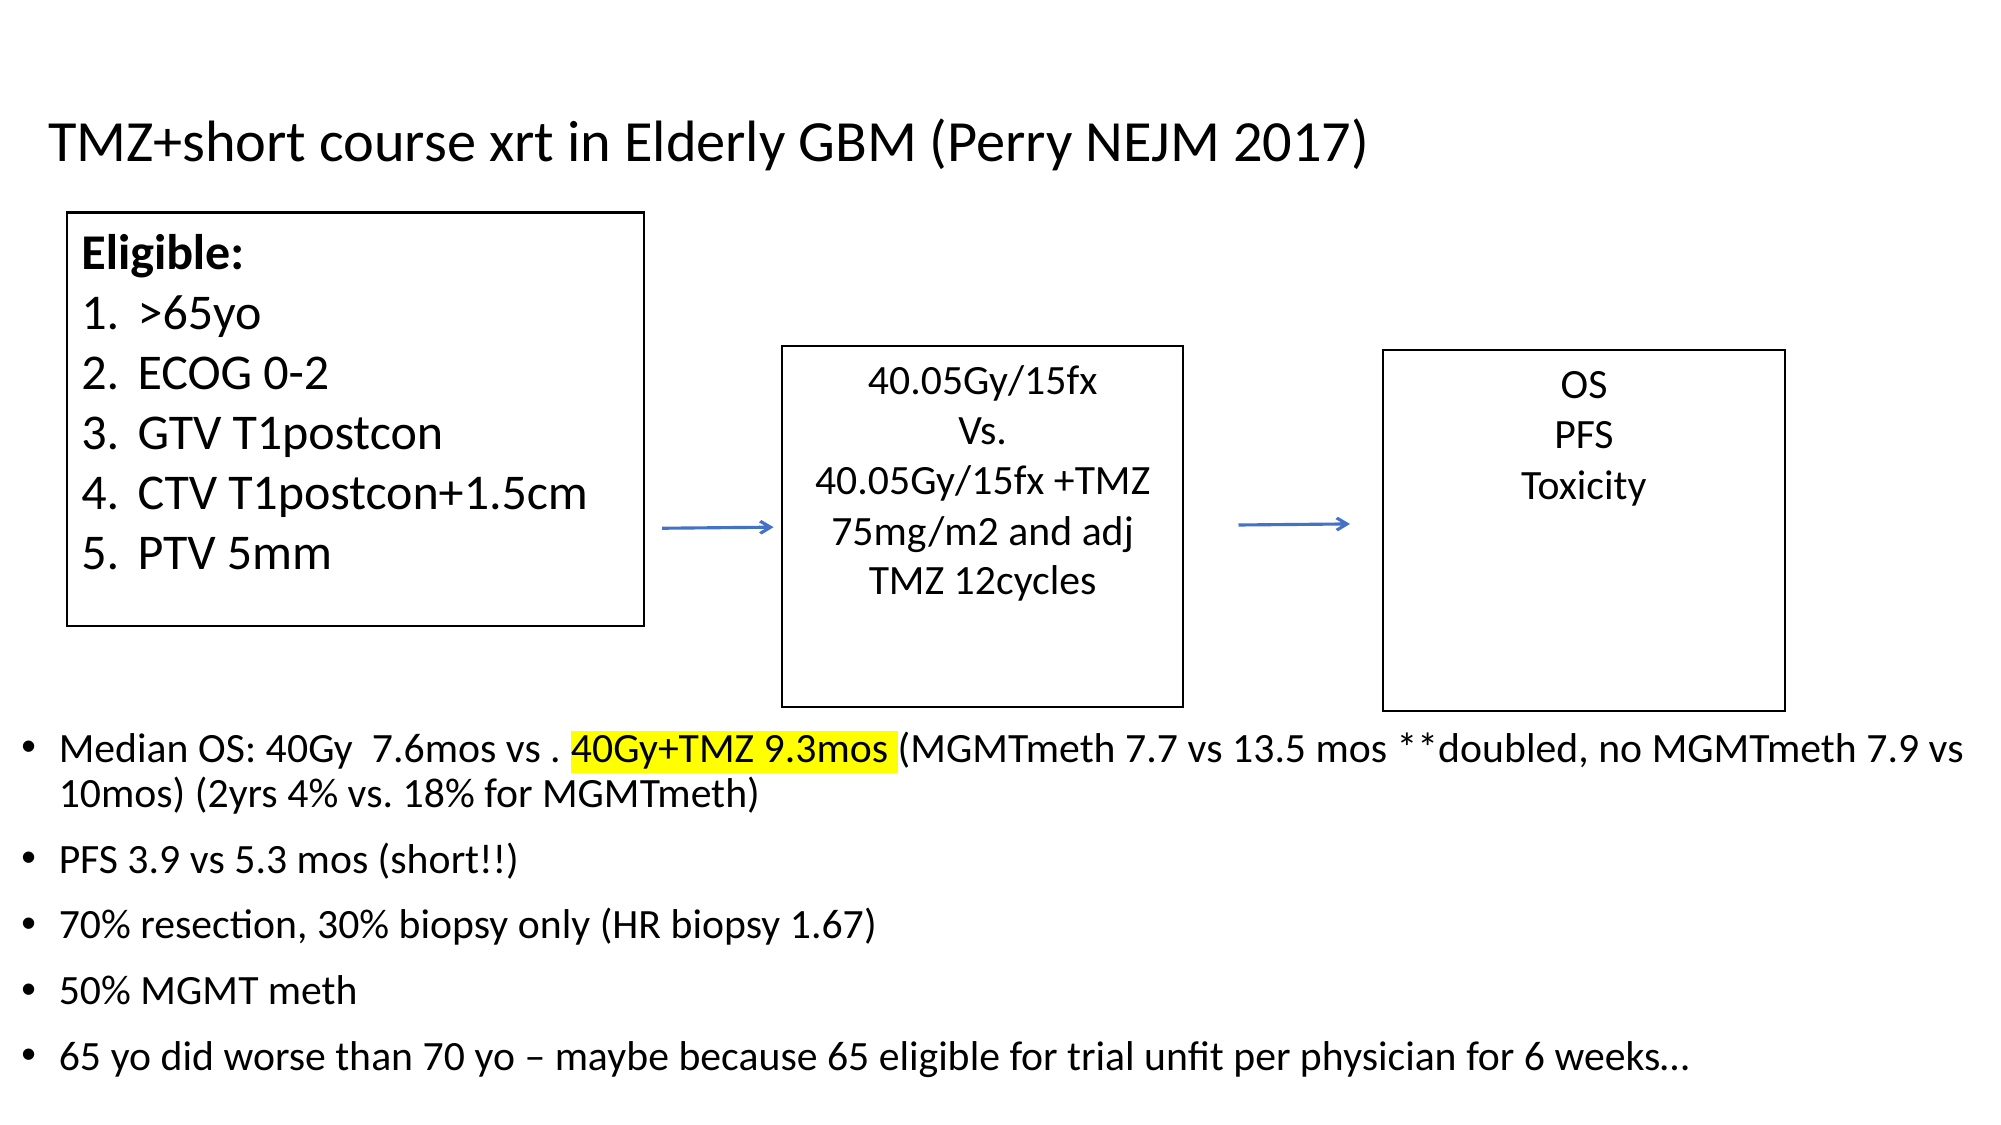

# TMZ+short course xrt in Elderly GBM (Perry NEJM 2017)
Eligible:
>65yo
ECOG 0-2
GTV T1postcon
CTV T1postcon+1.5cm
PTV 5mm
40.05Gy/15fx
Vs.
40.05Gy/15fx +TMZ 75mg/m2 and adj TMZ 12cycles
OS
PFS
Toxicity

Median OS: 40Gy  7.6mos vs . 40Gy+TMZ 9.3mos (MGMTmeth 7.7 vs 13.5 mos **doubled, no MGMTmeth 7.9 vs 10mos) (2yrs 4% vs. 18% for MGMTmeth)
PFS 3.9 vs 5.3 mos (short!!)
70% resection, 30% biopsy only (HR biopsy 1.67)
50% MGMT meth
65 yo did worse than 70 yo – maybe because 65 eligible for trial unfit per physician for 6 weeks…